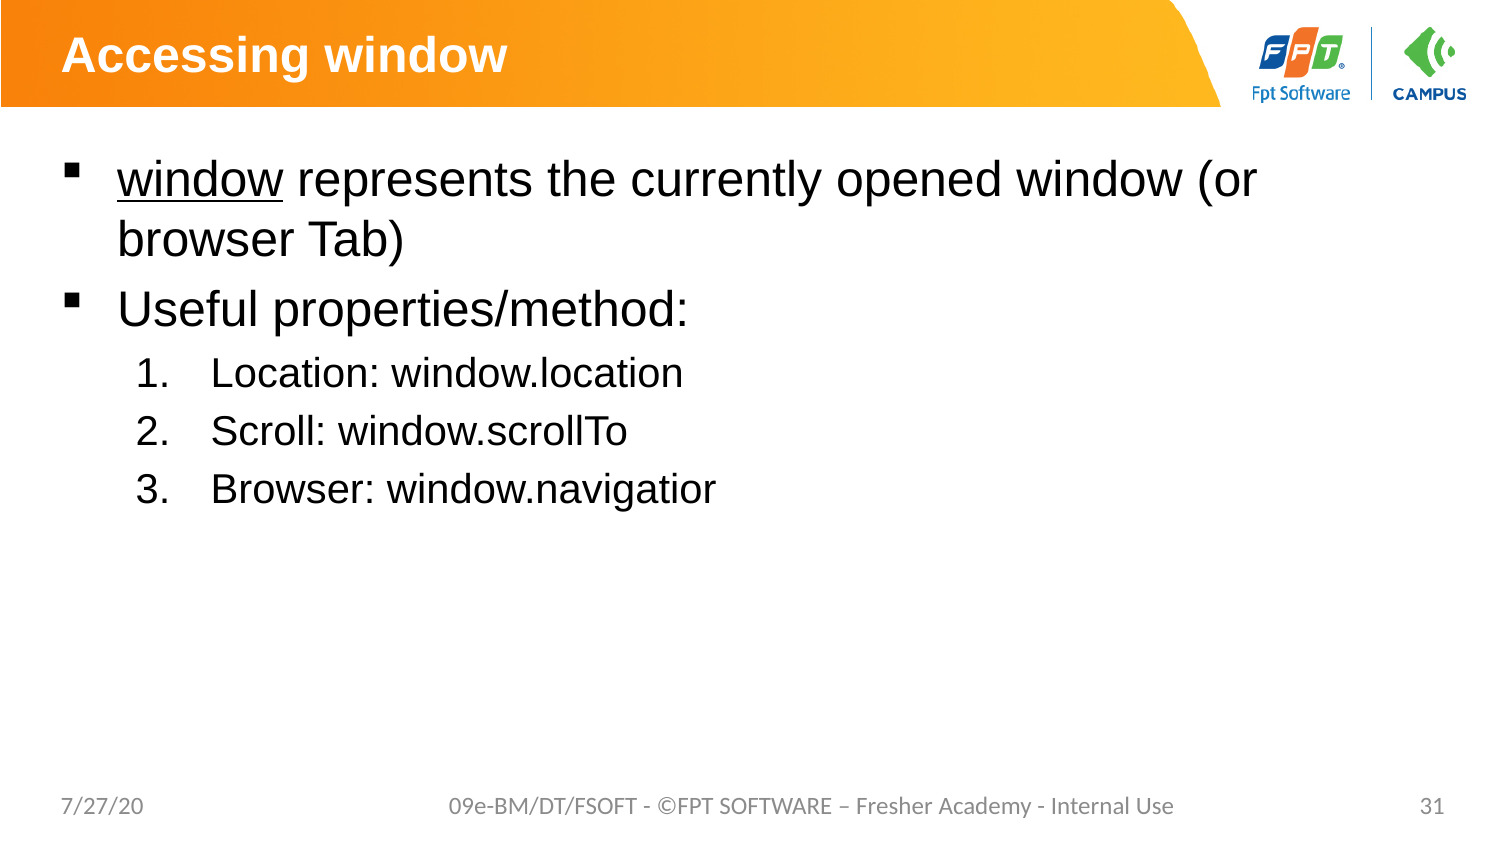

# Accessing window
window represents the currently opened window (or browser Tab)
Useful properties/method:
Location: window.location
Scroll: window.scrollTo
Browser: window.navigatior

7/27/20
09e-BM/DT/FSOFT - ©FPT SOFTWARE – Fresher Academy - Internal Use
31